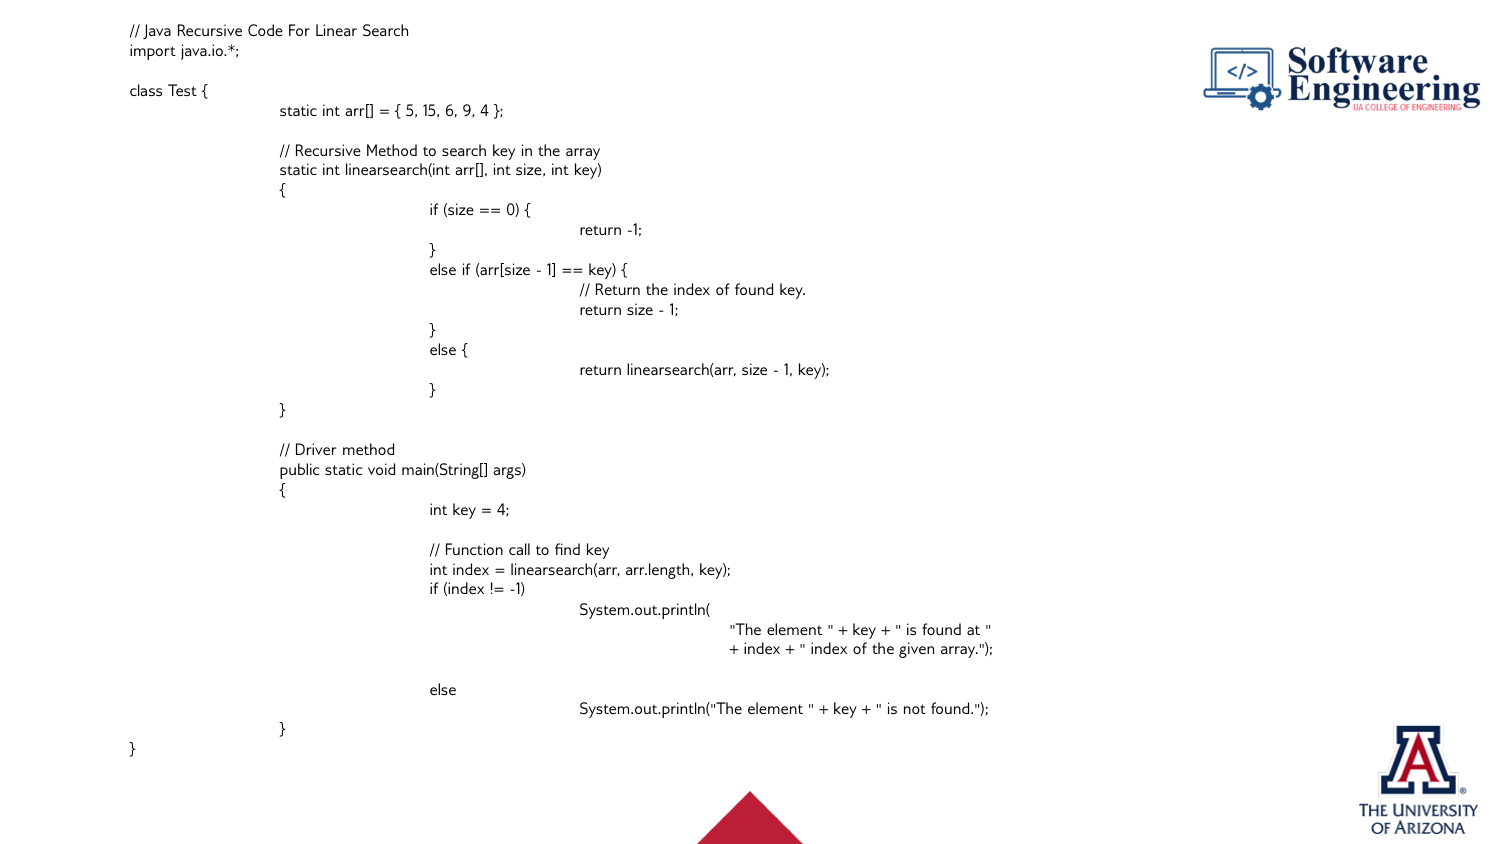

// Java Recursive Code For Linear Search
import java.io.*;

class Test {
	static int arr[] = { 5, 15, 6, 9, 4 };

	// Recursive Method to search key in the array
	static int linearsearch(int arr[], int size, int key)
	{
		if (size == 0) {
			return -1;
		}
		else if (arr[size - 1] == key) {
			// Return the index of found key.
			return size - 1;
		}
		else {
			return linearsearch(arr, size - 1, key);
		}
	}

	// Driver method
	public static void main(String[] args)
	{
		int key = 4;

		// Function call to find key
		int index = linearsearch(arr, arr.length, key);
		if (index != -1)
			System.out.println(
				"The element " + key + " is found at "
				+ index + " index of the given array.");

		else
			System.out.println("The element " + key + " is not found.");
	}
}